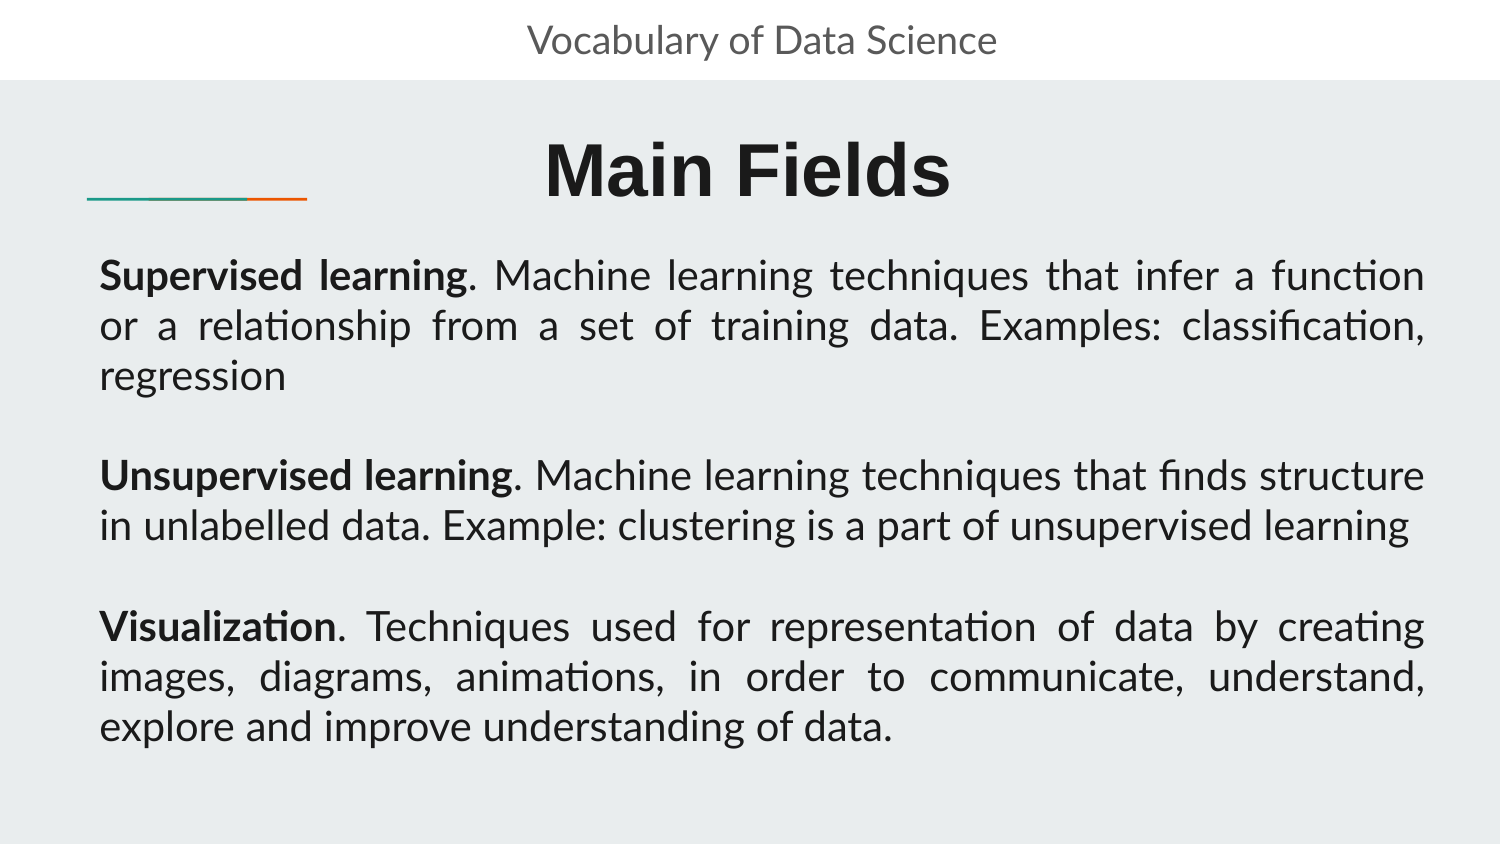

Vocabulary of Data Science
# Main Fields
Supervised learning. Machine learning techniques that infer a function or a relationship from a set of training data. Examples: classification, regression

Unsupervised learning. Machine learning techniques that finds structure in unlabelled data. Example: clustering is a part of unsupervised learning

Visualization. Techniques used for representation of data by creating images, diagrams, animations, in order to communicate, understand, explore and improve understanding of data.